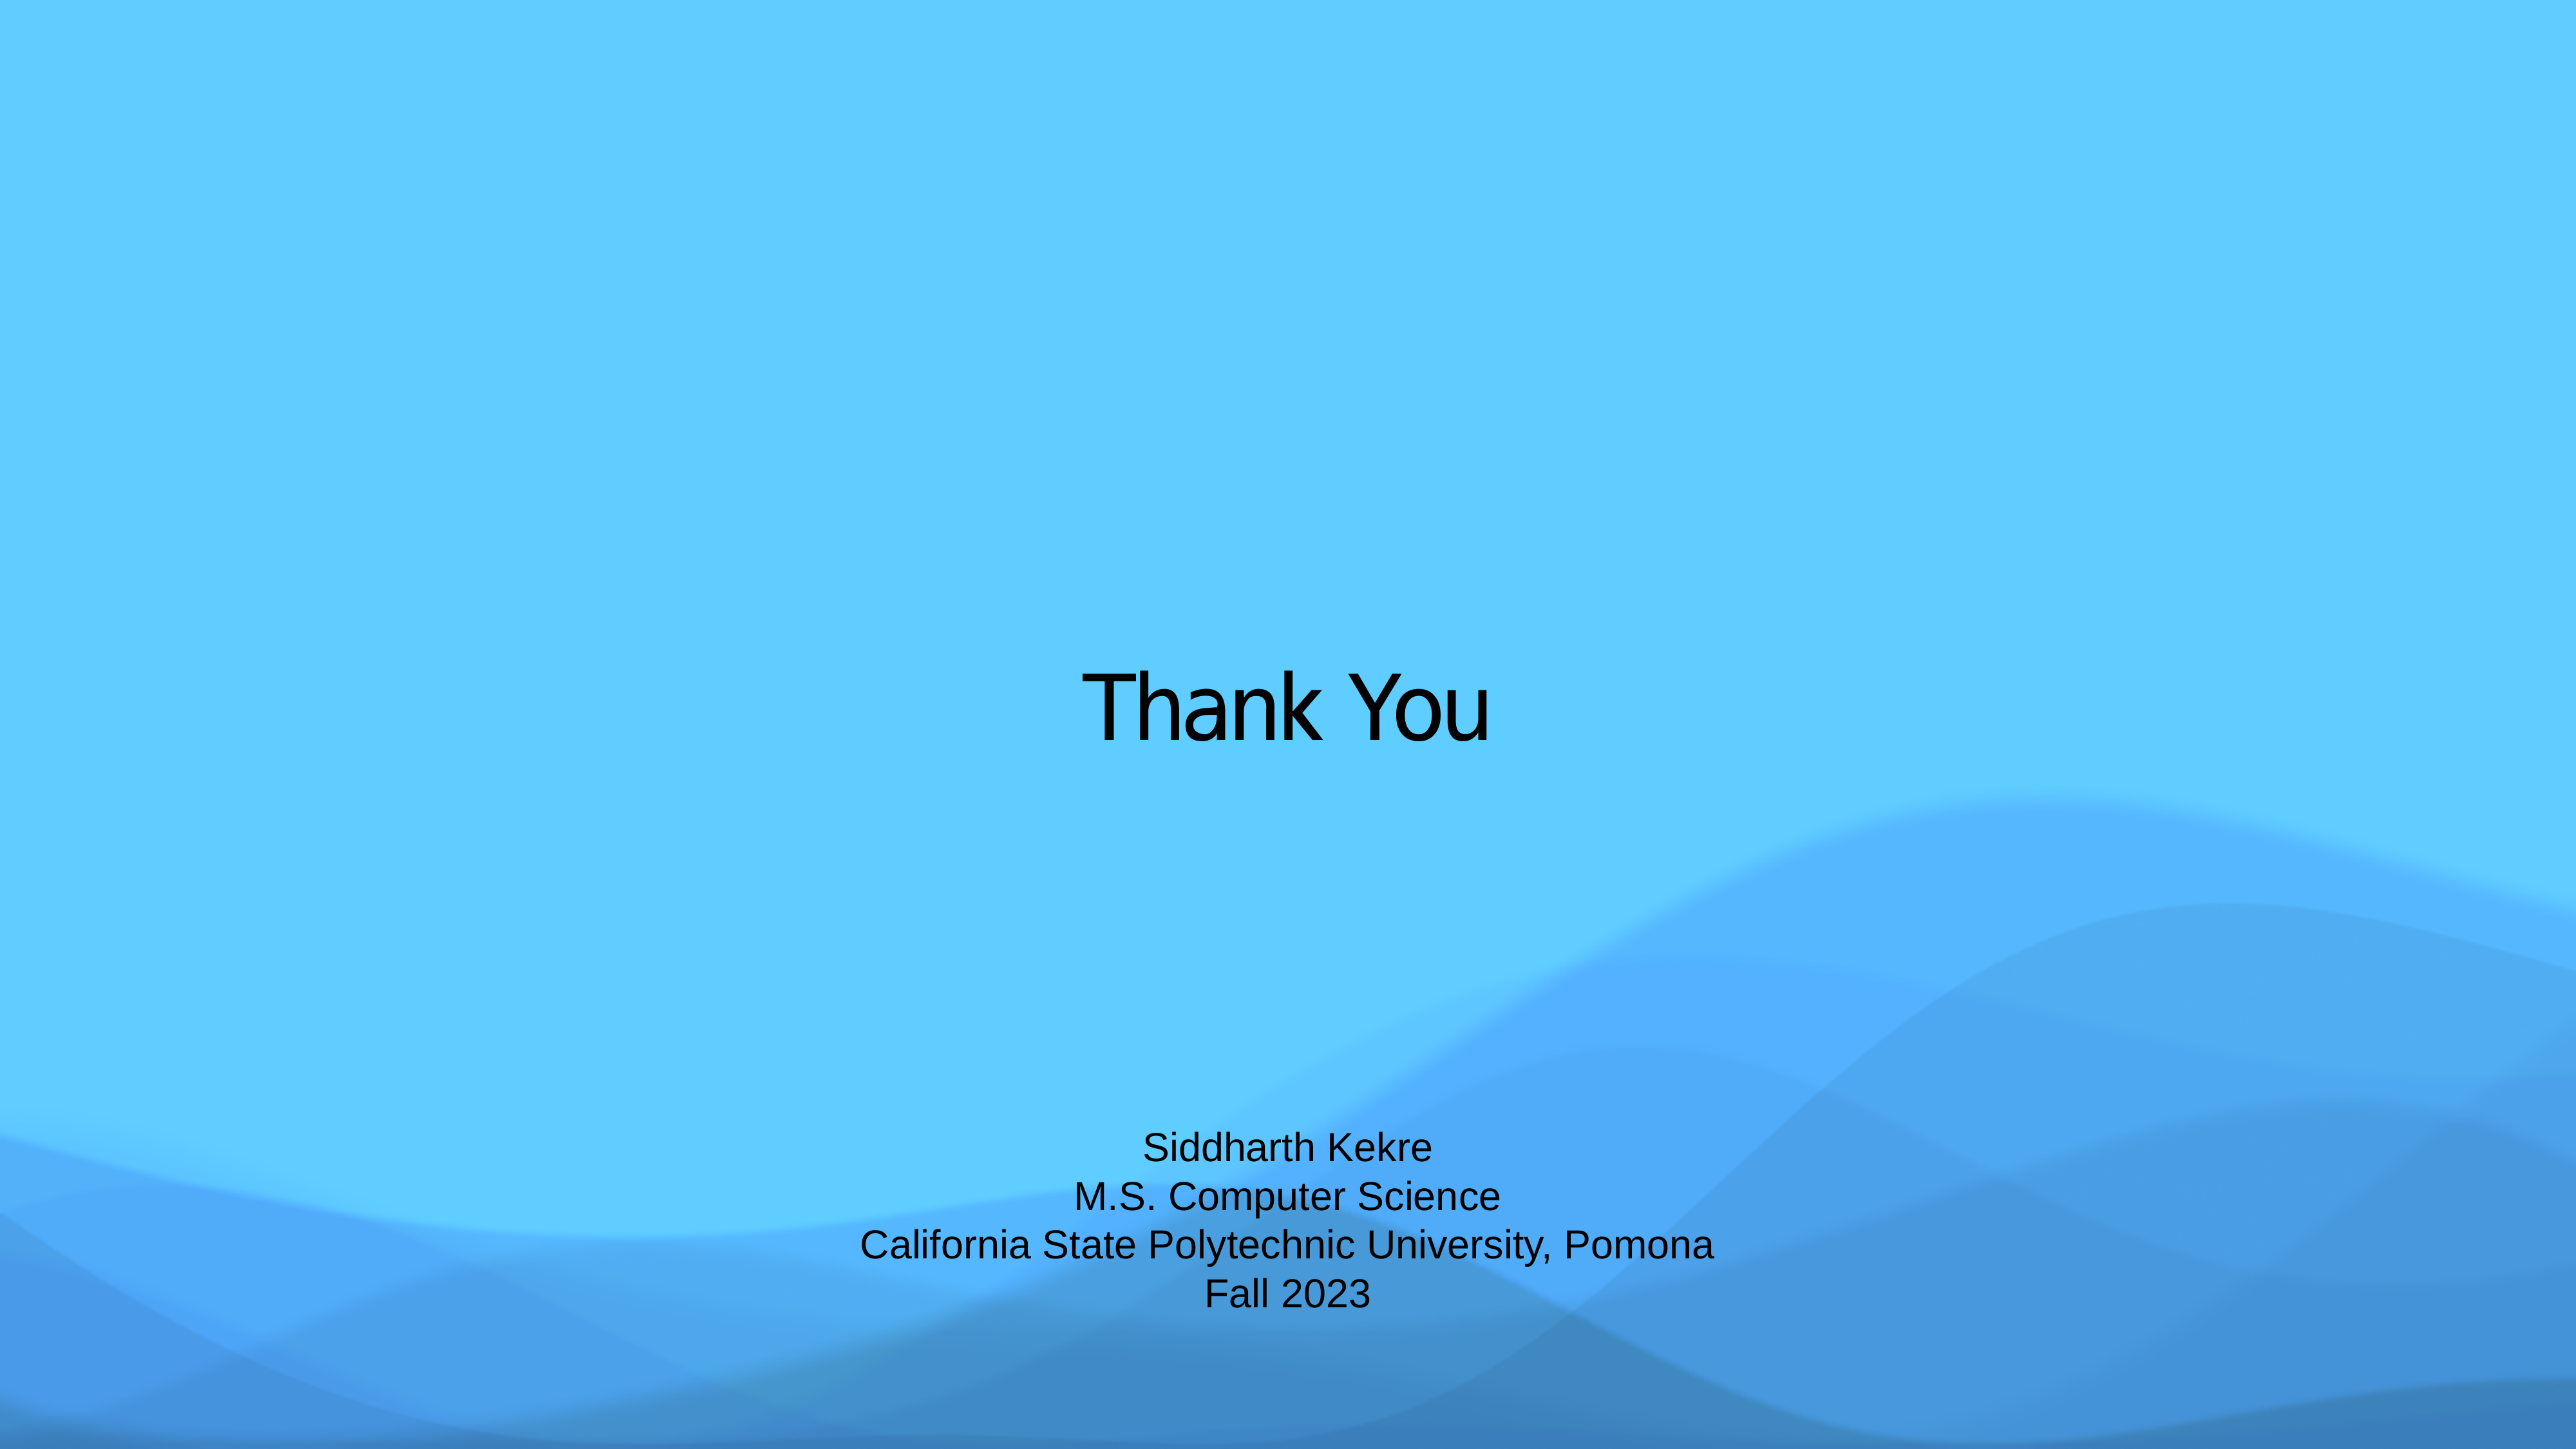

# Thank You
Siddharth Kekre
M.S. Computer Science
California State Polytechnic University, Pomona
Fall 2023